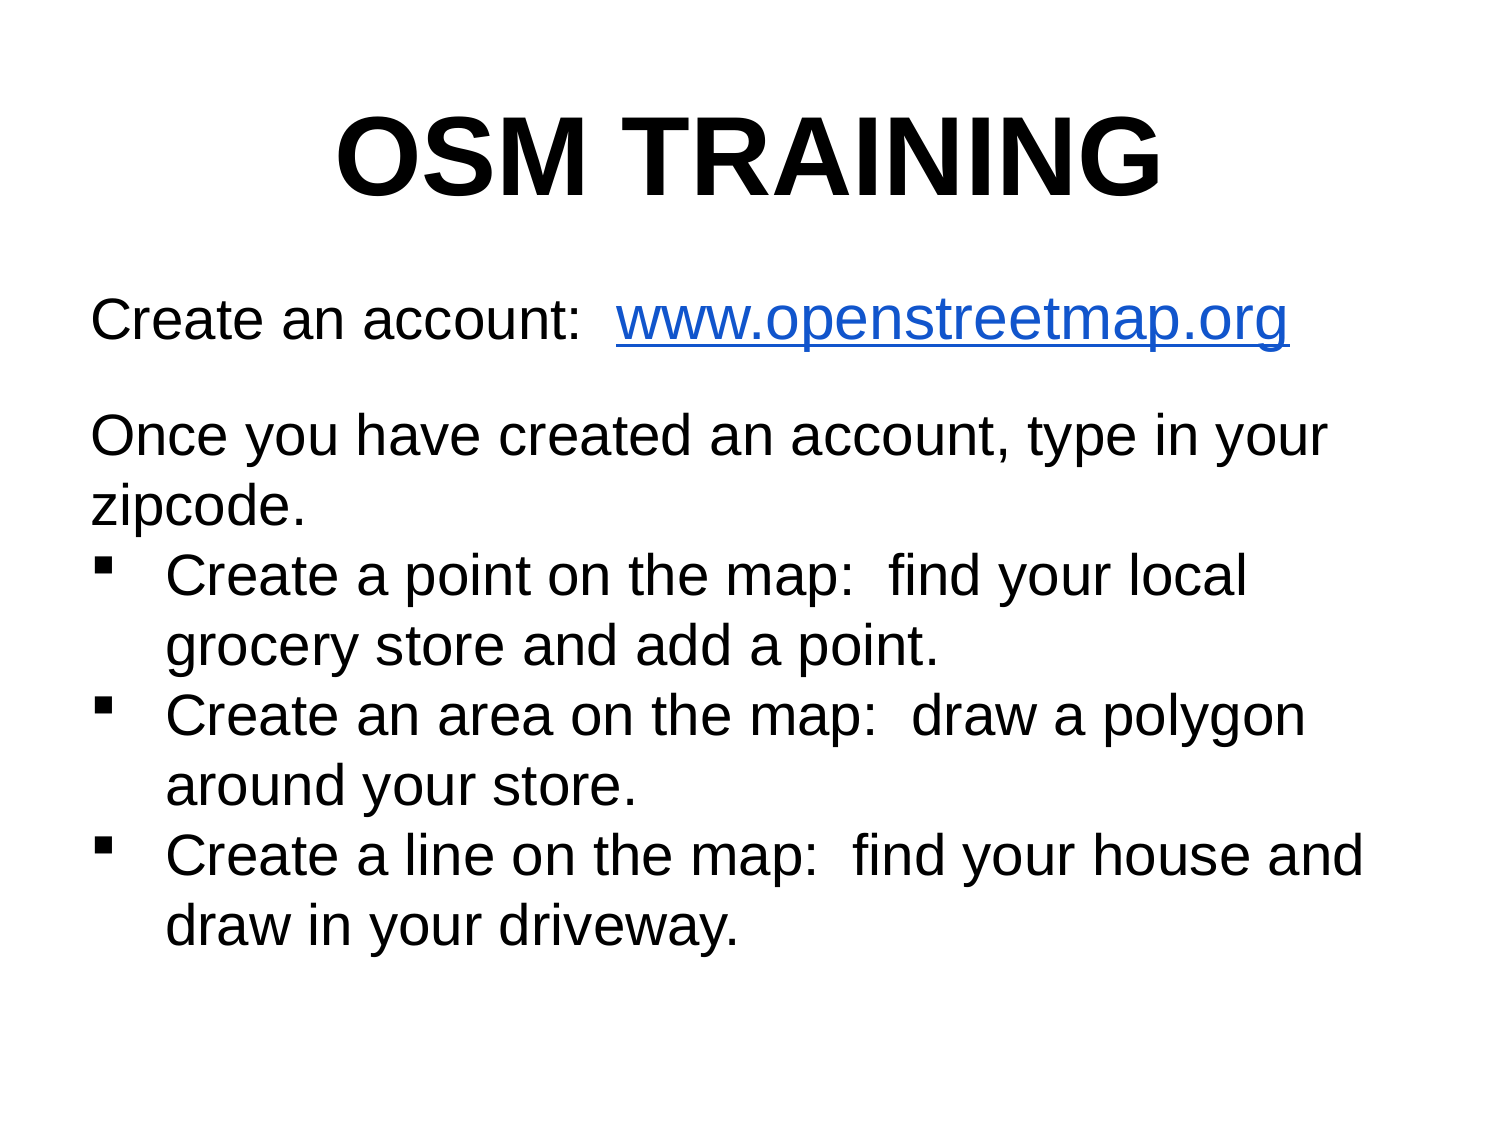

# OSM TRAINING
Create an account:  www.openstreetmap.org

Once you have created an account, type in your zipcode.
Create a point on the map:  find your local grocery store and add a point.
Create an area on the map:  draw a polygon around your store.
Create a line on the map:  find your house and draw in your driveway.